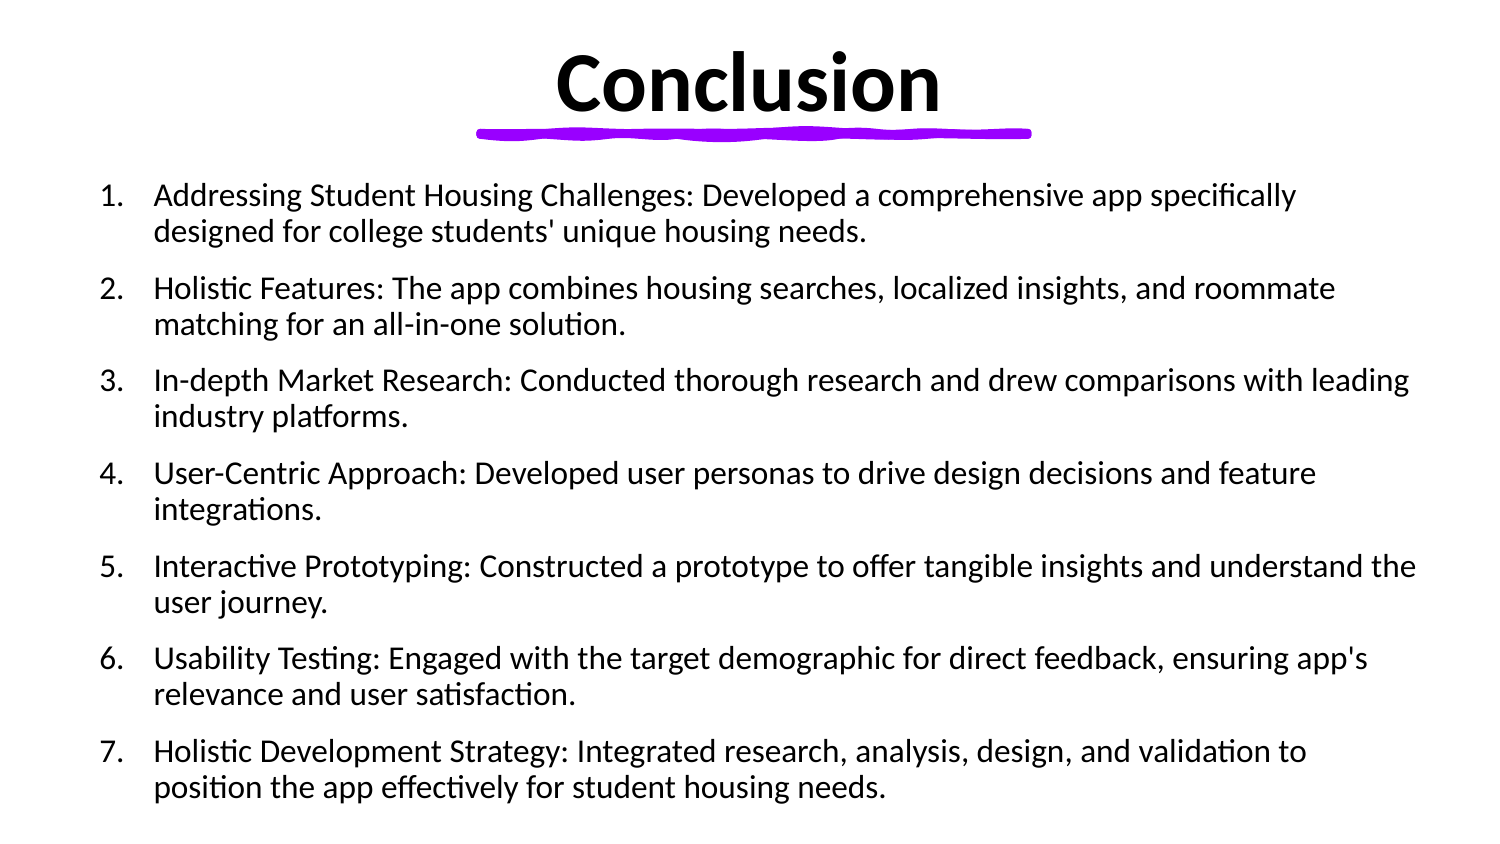

# Conclusion

Addressing Student Housing Challenges: Developed a comprehensive app specifically designed for college students' unique housing needs.
Holistic Features: The app combines housing searches, localized insights, and roommate matching for an all-in-one solution.
In-depth Market Research: Conducted thorough research and drew comparisons with leading industry platforms.
User-Centric Approach: Developed user personas to drive design decisions and feature integrations.
Interactive Prototyping: Constructed a prototype to offer tangible insights and understand the user journey.
Usability Testing: Engaged with the target demographic for direct feedback, ensuring app's relevance and user satisfaction.
Holistic Development Strategy: Integrated research, analysis, design, and validation to position the app effectively for student housing needs.